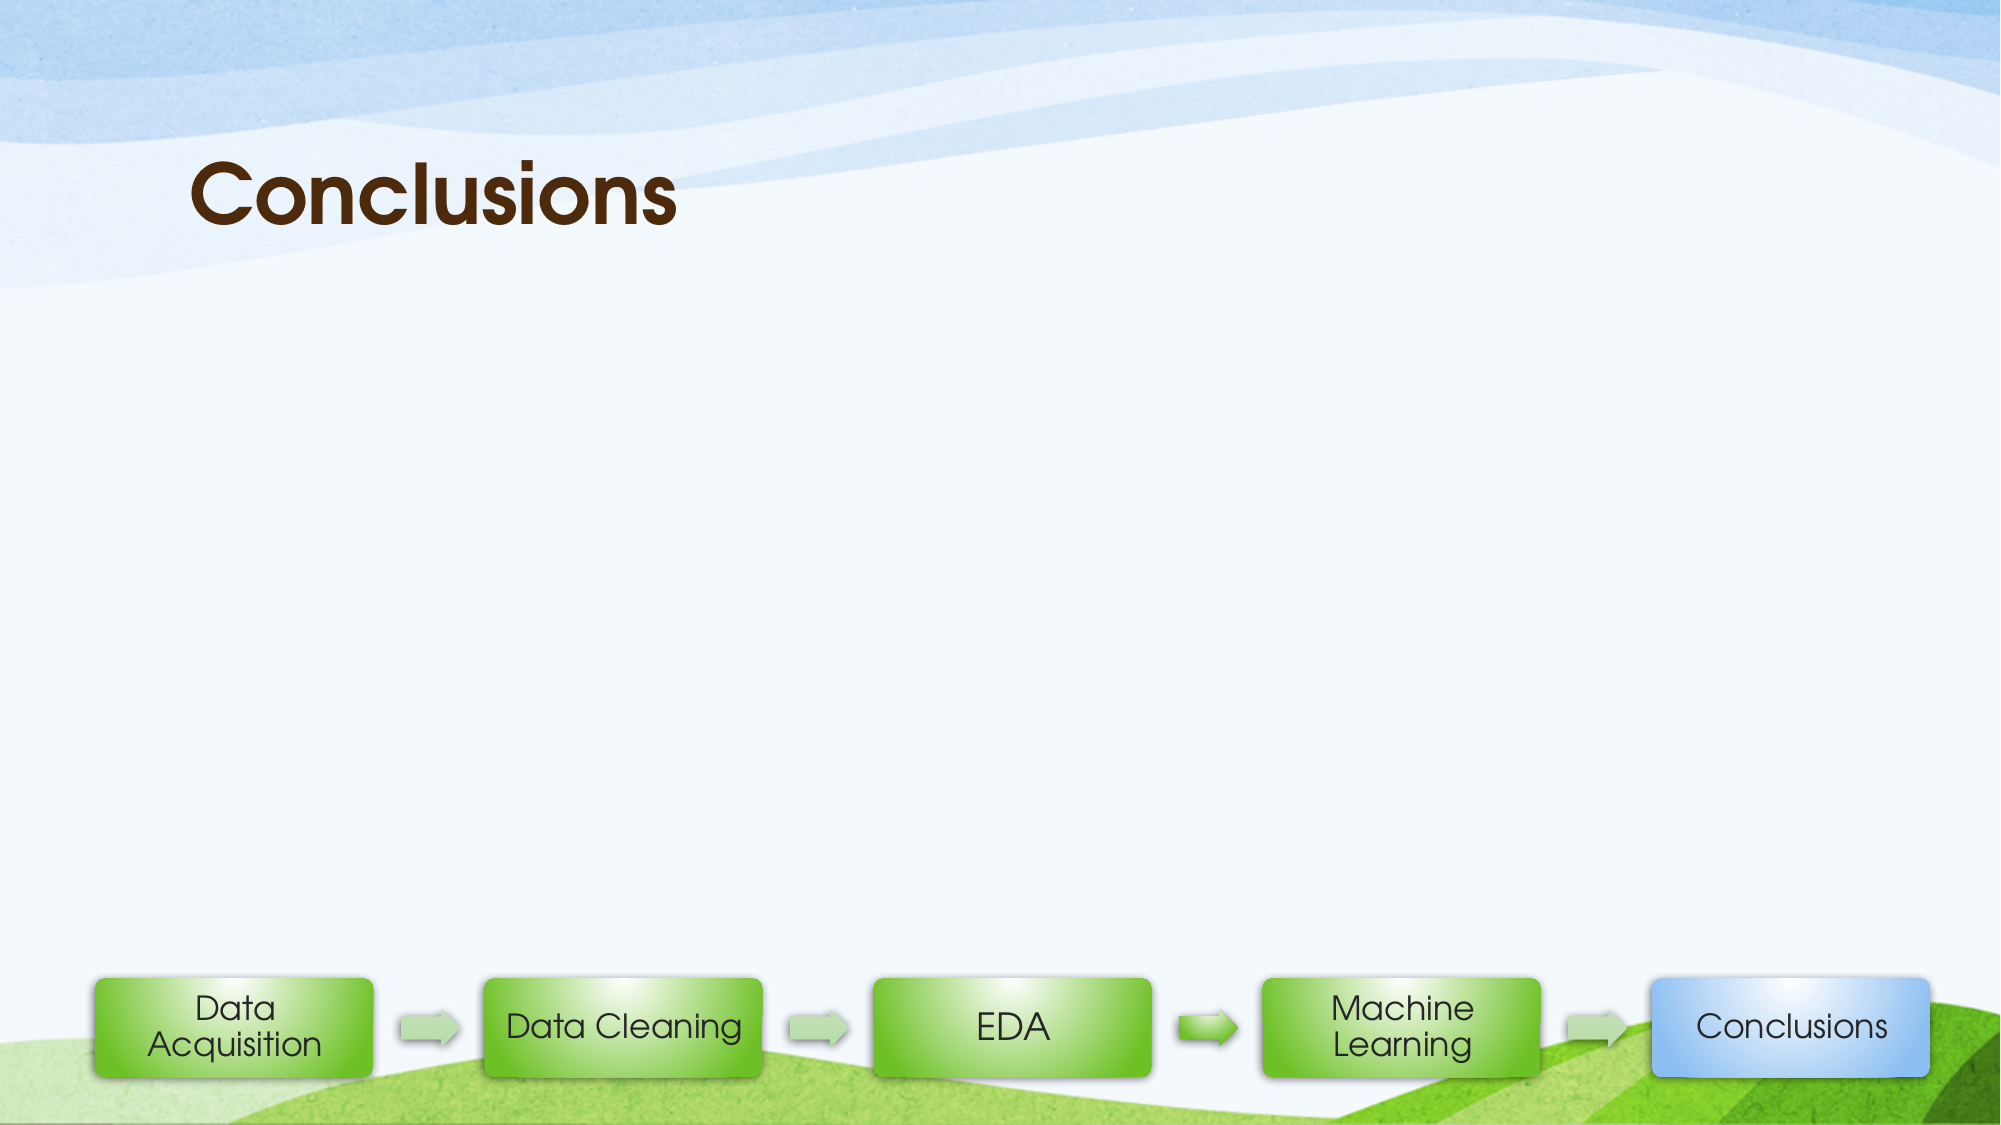

# Conclusions

Data Acquisition

Data Cleaning

EDA

Machine Learning

Conclusions